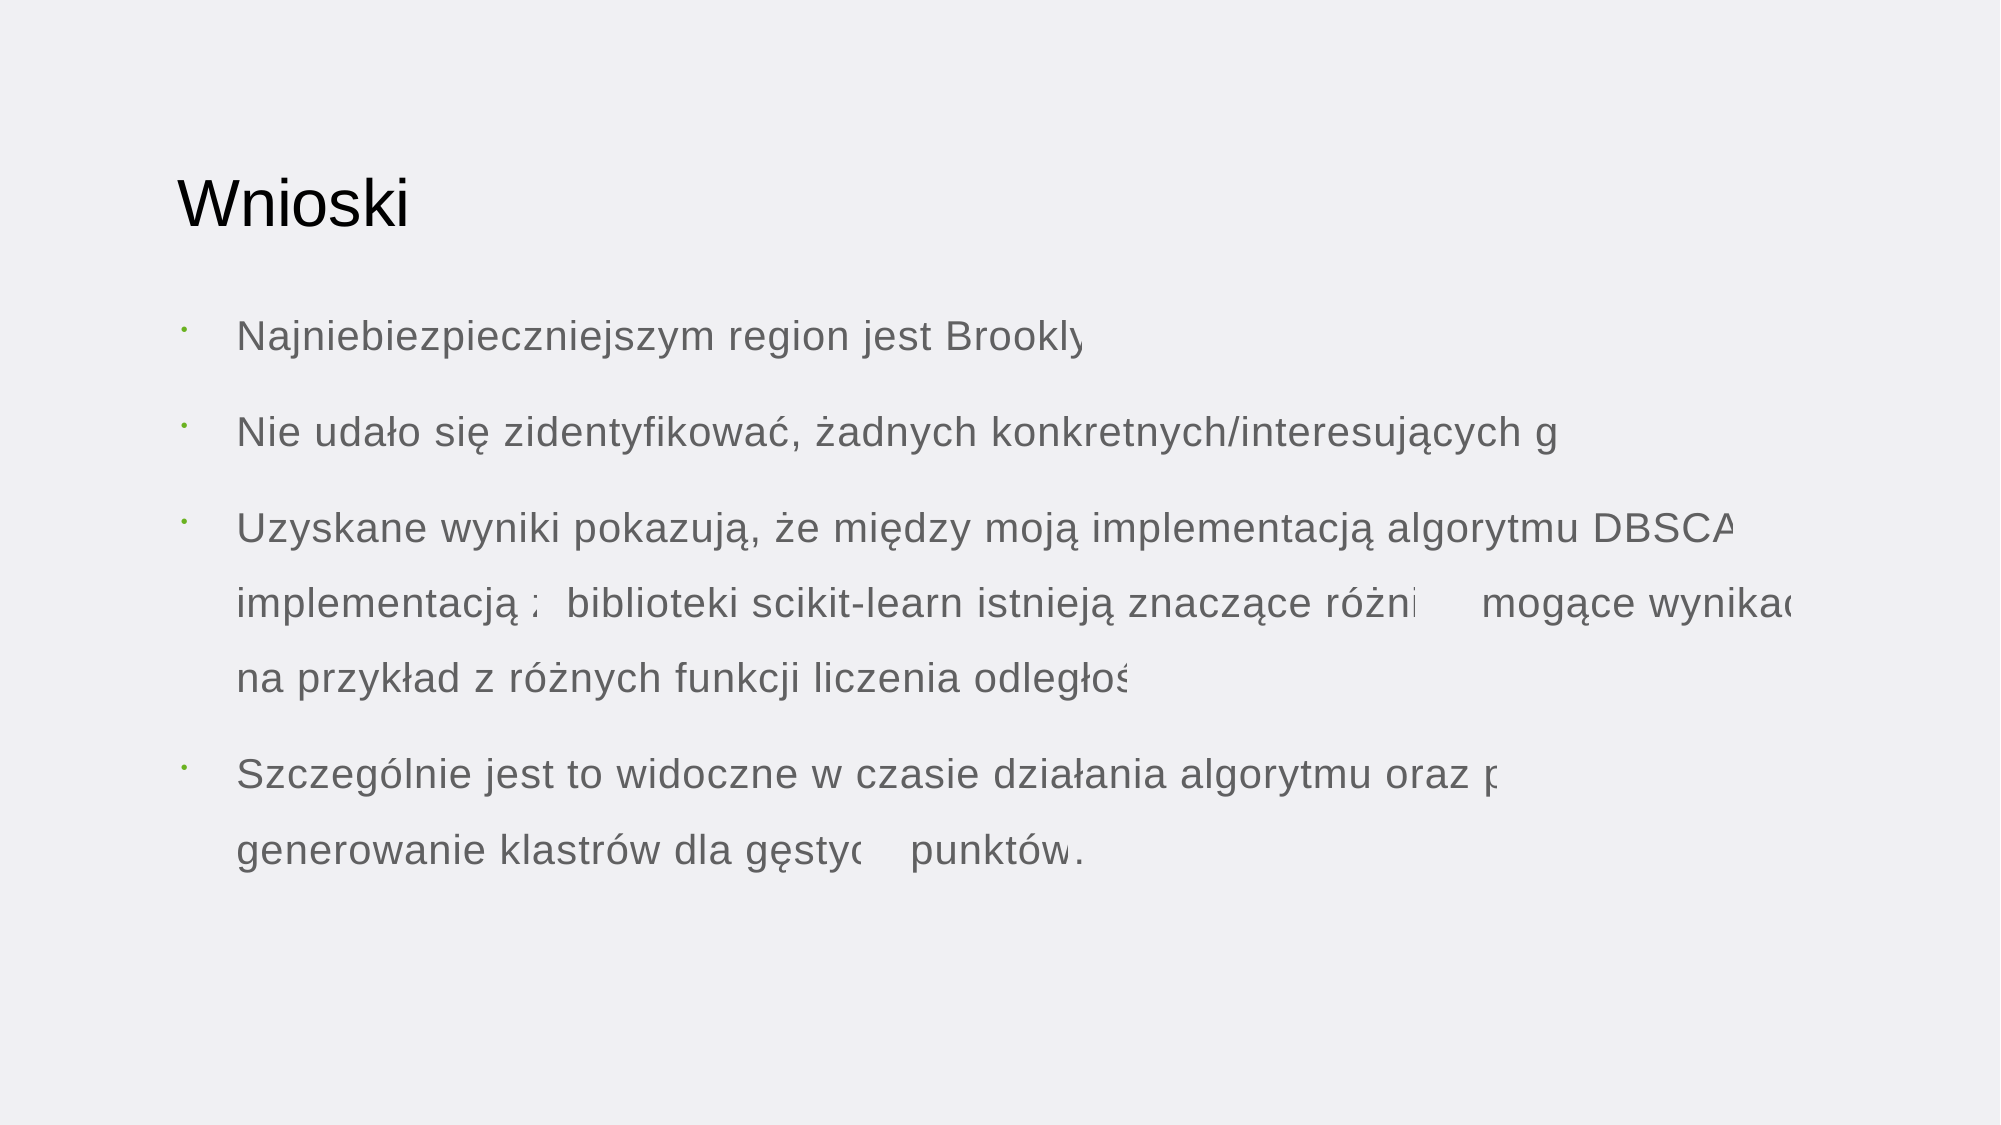

# Wnioski
Najniebiezpieczniejszym region jest Brooklyn.
Nie udało się zidentyfikować, żadnych konkretnych/interesujących grup.
Uzyskane wyniki pokazują, że między moją implementacją algorytmu DBSCAN a implementacją z biblioteki scikit-learn istnieją znaczące różnice mogące wynikać na przykład z różnych funkcji liczenia odległości.
Szczególnie jest to widoczne w czasie działania algorytmu oraz przy generowanie klastrów dla gęstych punktów.